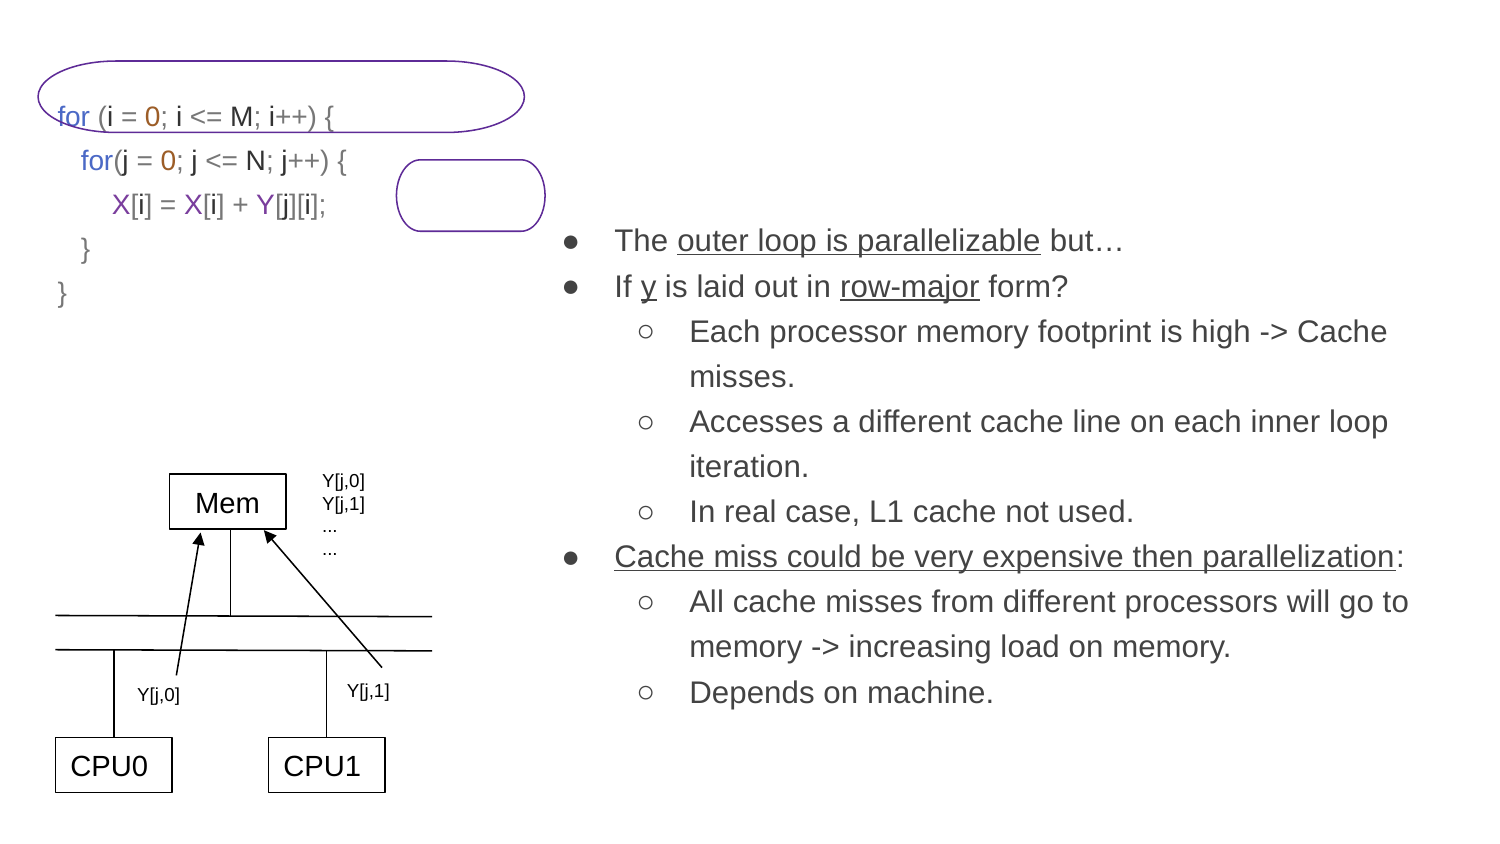

for (i = 0; i <= M; i++) {
   for(j = 0; j <= N; j++) {
       X[i] = X[i] + Y[j][i];
   }
}

The outer loop is parallelizable but…
If y is laid out in row-major form?
Each processor memory footprint is high -> Cache misses.
Accesses a different cache line on each inner loop iteration.
In real case, L1 cache not used.
Cache miss could be very expensive then parallelization:
All cache misses from different processors will go to memory -> increasing load on memory.
Depends on machine.
Y[j,0]
Y[j,1]
...
...
Mem
Y[j,1]
Y[j,0]
CPU0
CPU1